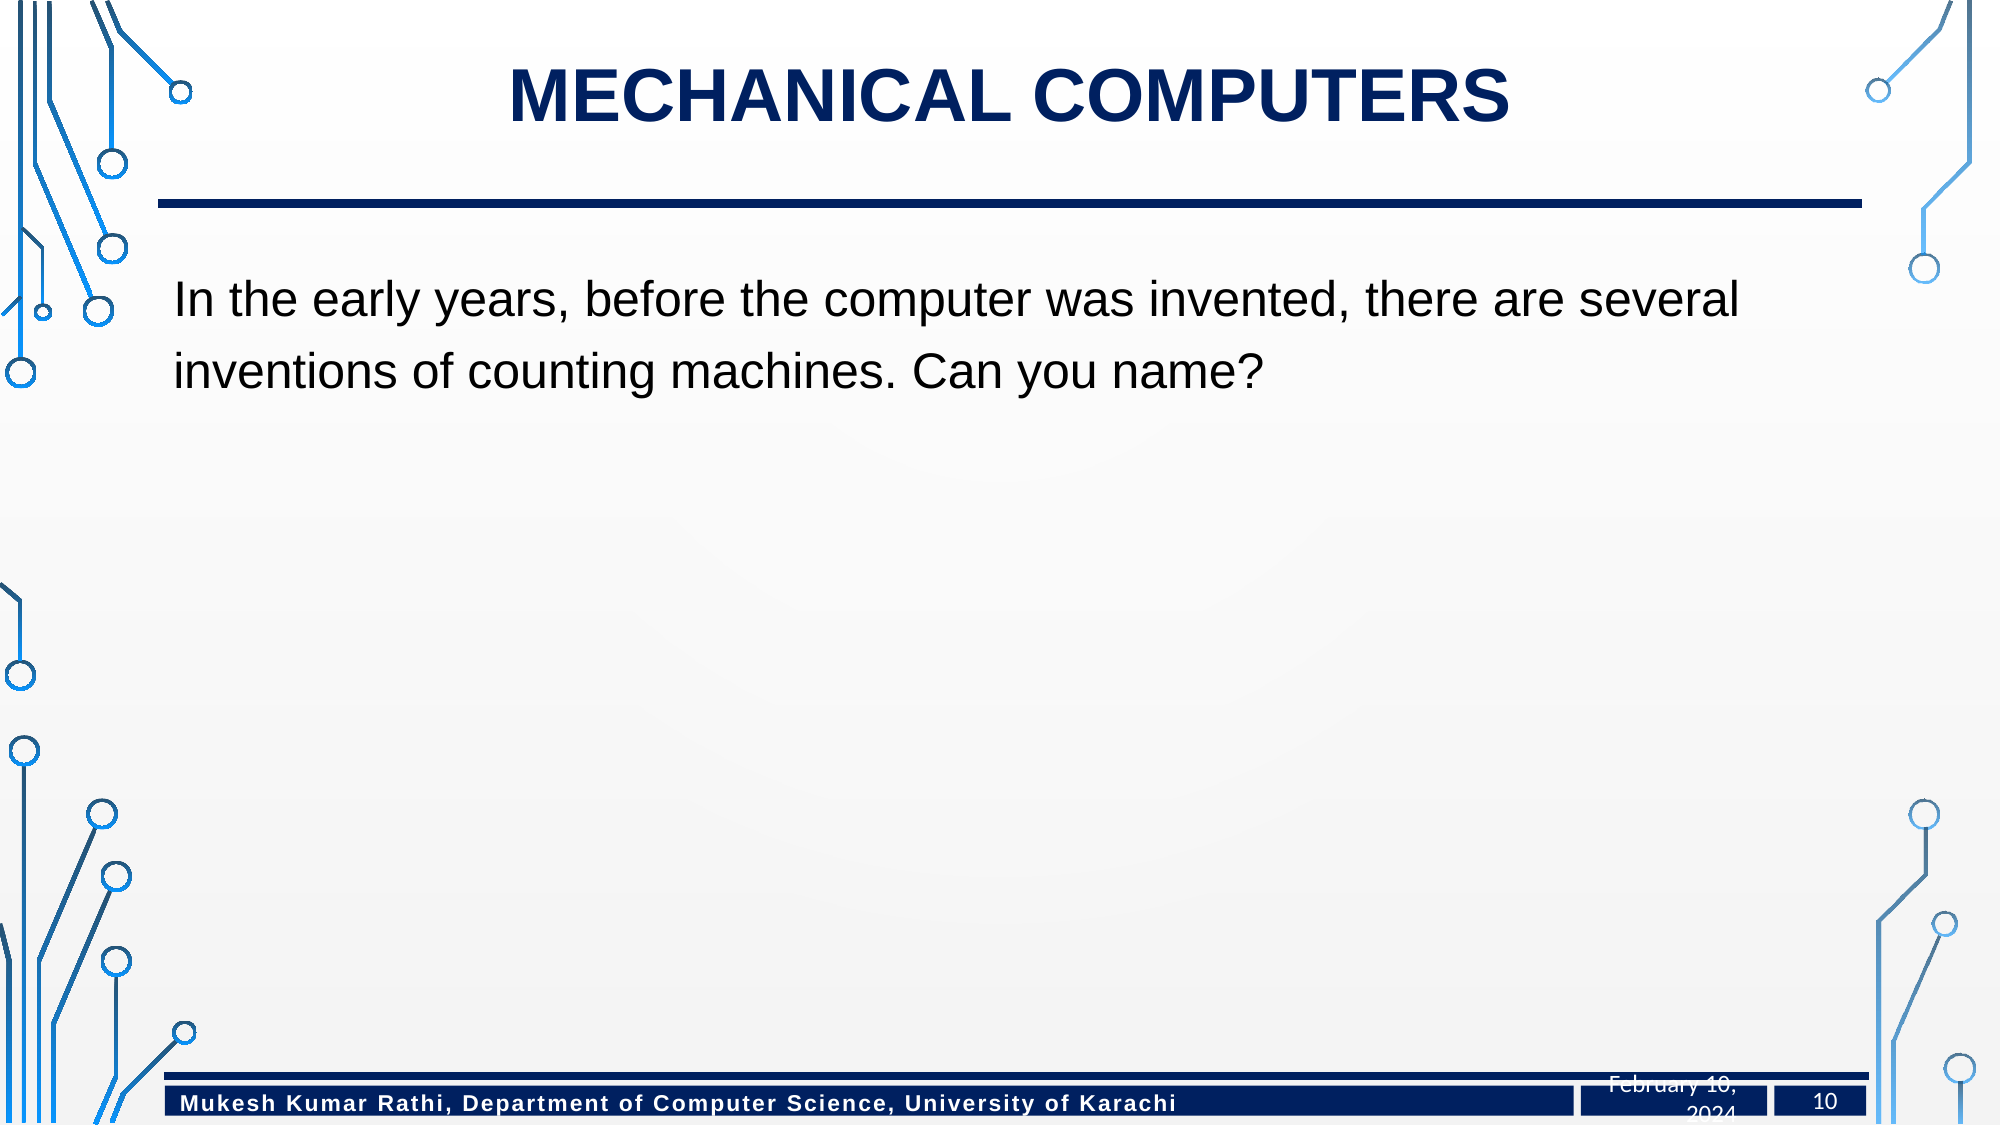

# Mechanical computers
In the early years, before the computer was invented, there are several inventions of counting machines. Can you name?

February 10, 2024
10